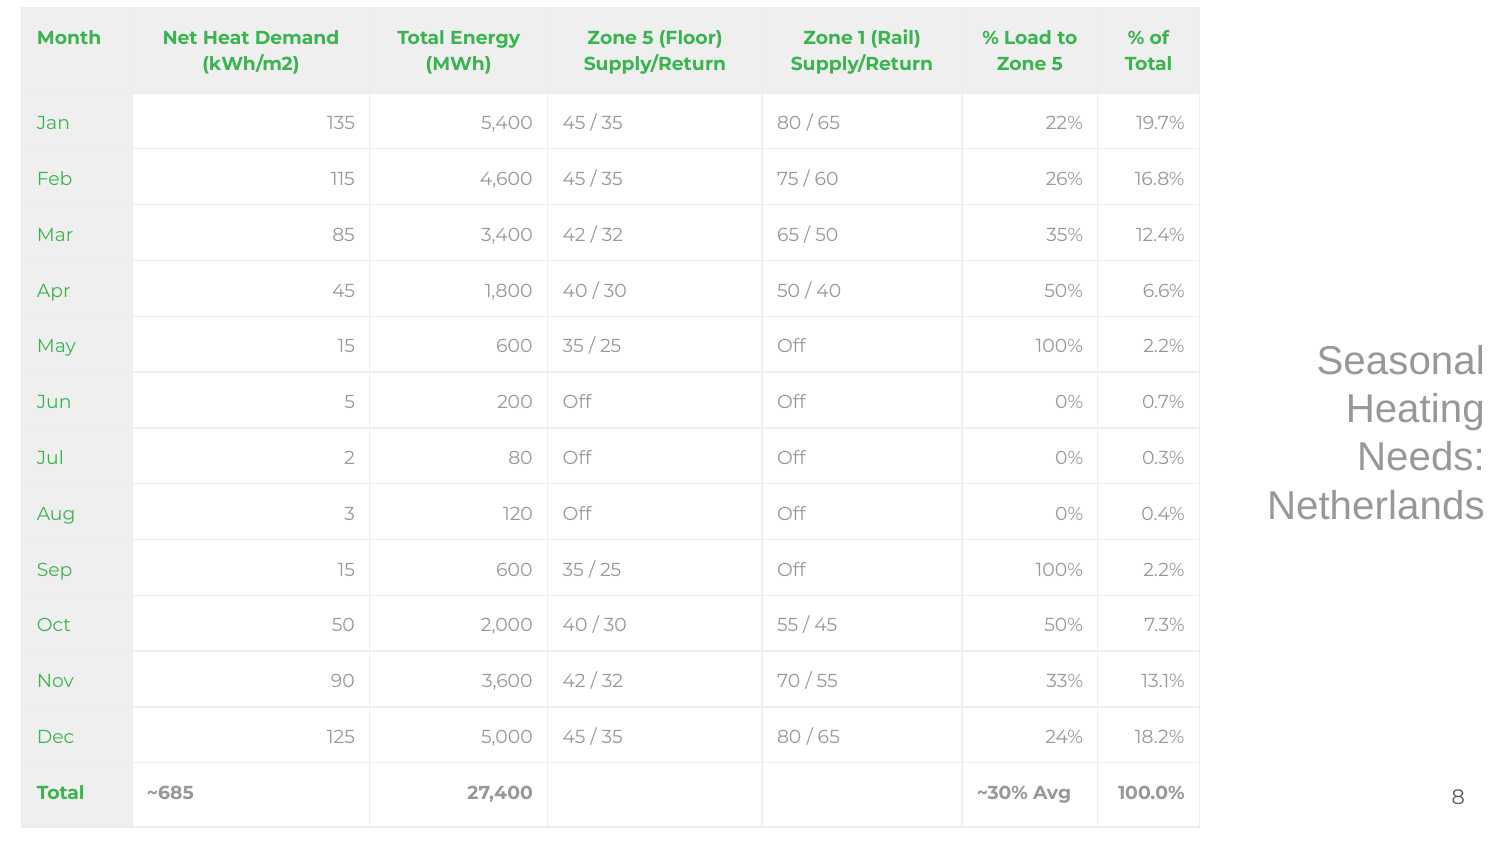

| Month | Net Heat Demand (kWh/m2) | Total Energy (MWh) | Zone 5 (Floor) Supply/Return | Zone 1 (Rail) Supply/Return | % Load to Zone 5 | % of Total |
| --- | --- | --- | --- | --- | --- | --- |
| Jan | 135 | 5,400 | 45 / 35 | 80 / 65 | 22% | 19.7% |
| Feb | 115 | 4,600 | 45 / 35 | 75 / 60 | 26% | 16.8% |
| Mar | 85 | 3,400 | 42 / 32 | 65 / 50 | 35% | 12.4% |
| Apr | 45 | 1,800 | 40 / 30 | 50 / 40 | 50% | 6.6% |
| May | 15 | 600 | 35 / 25 | Off | 100% | 2.2% |
| Jun | 5 | 200 | Off | Off | 0% | 0.7% |
| Jul | 2 | 80 | Off | Off | 0% | 0.3% |
| Aug | 3 | 120 | Off | Off | 0% | 0.4% |
| Sep | 15 | 600 | 35 / 25 | Off | 100% | 2.2% |
| Oct | 50 | 2,000 | 40 / 30 | 55 / 45 | 50% | 7.3% |
| Nov | 90 | 3,600 | 42 / 32 | 70 / 55 | 33% | 13.1% |
| Dec | 125 | 5,000 | 45 / 35 | 80 / 65 | 24% | 18.2% |
| Total | ~685 | 27,400 |  |  | ~30% Avg | 100.0% |
Seasonal Heating Needs:
Netherlands
8